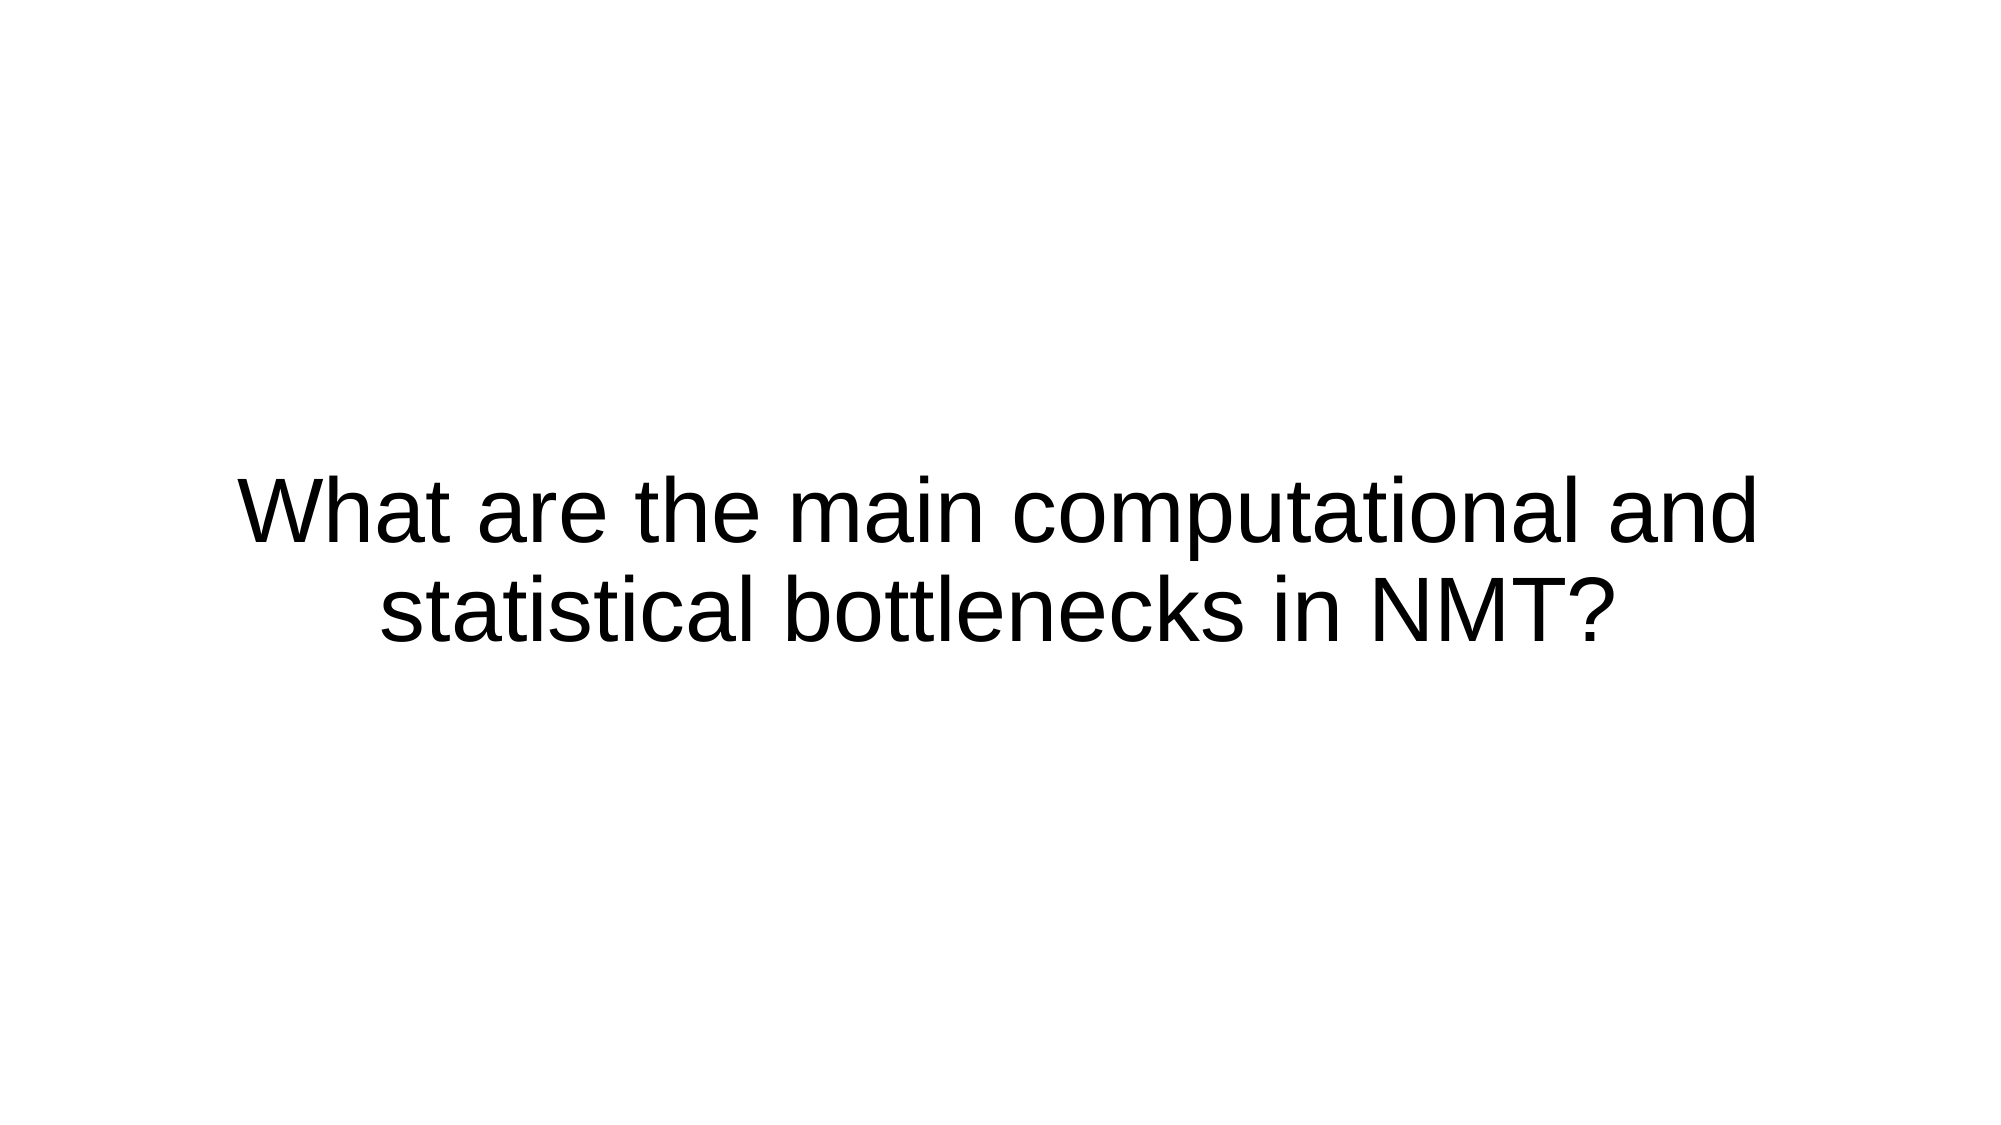

# What are the main computational and statistical bottlenecks in NMT?